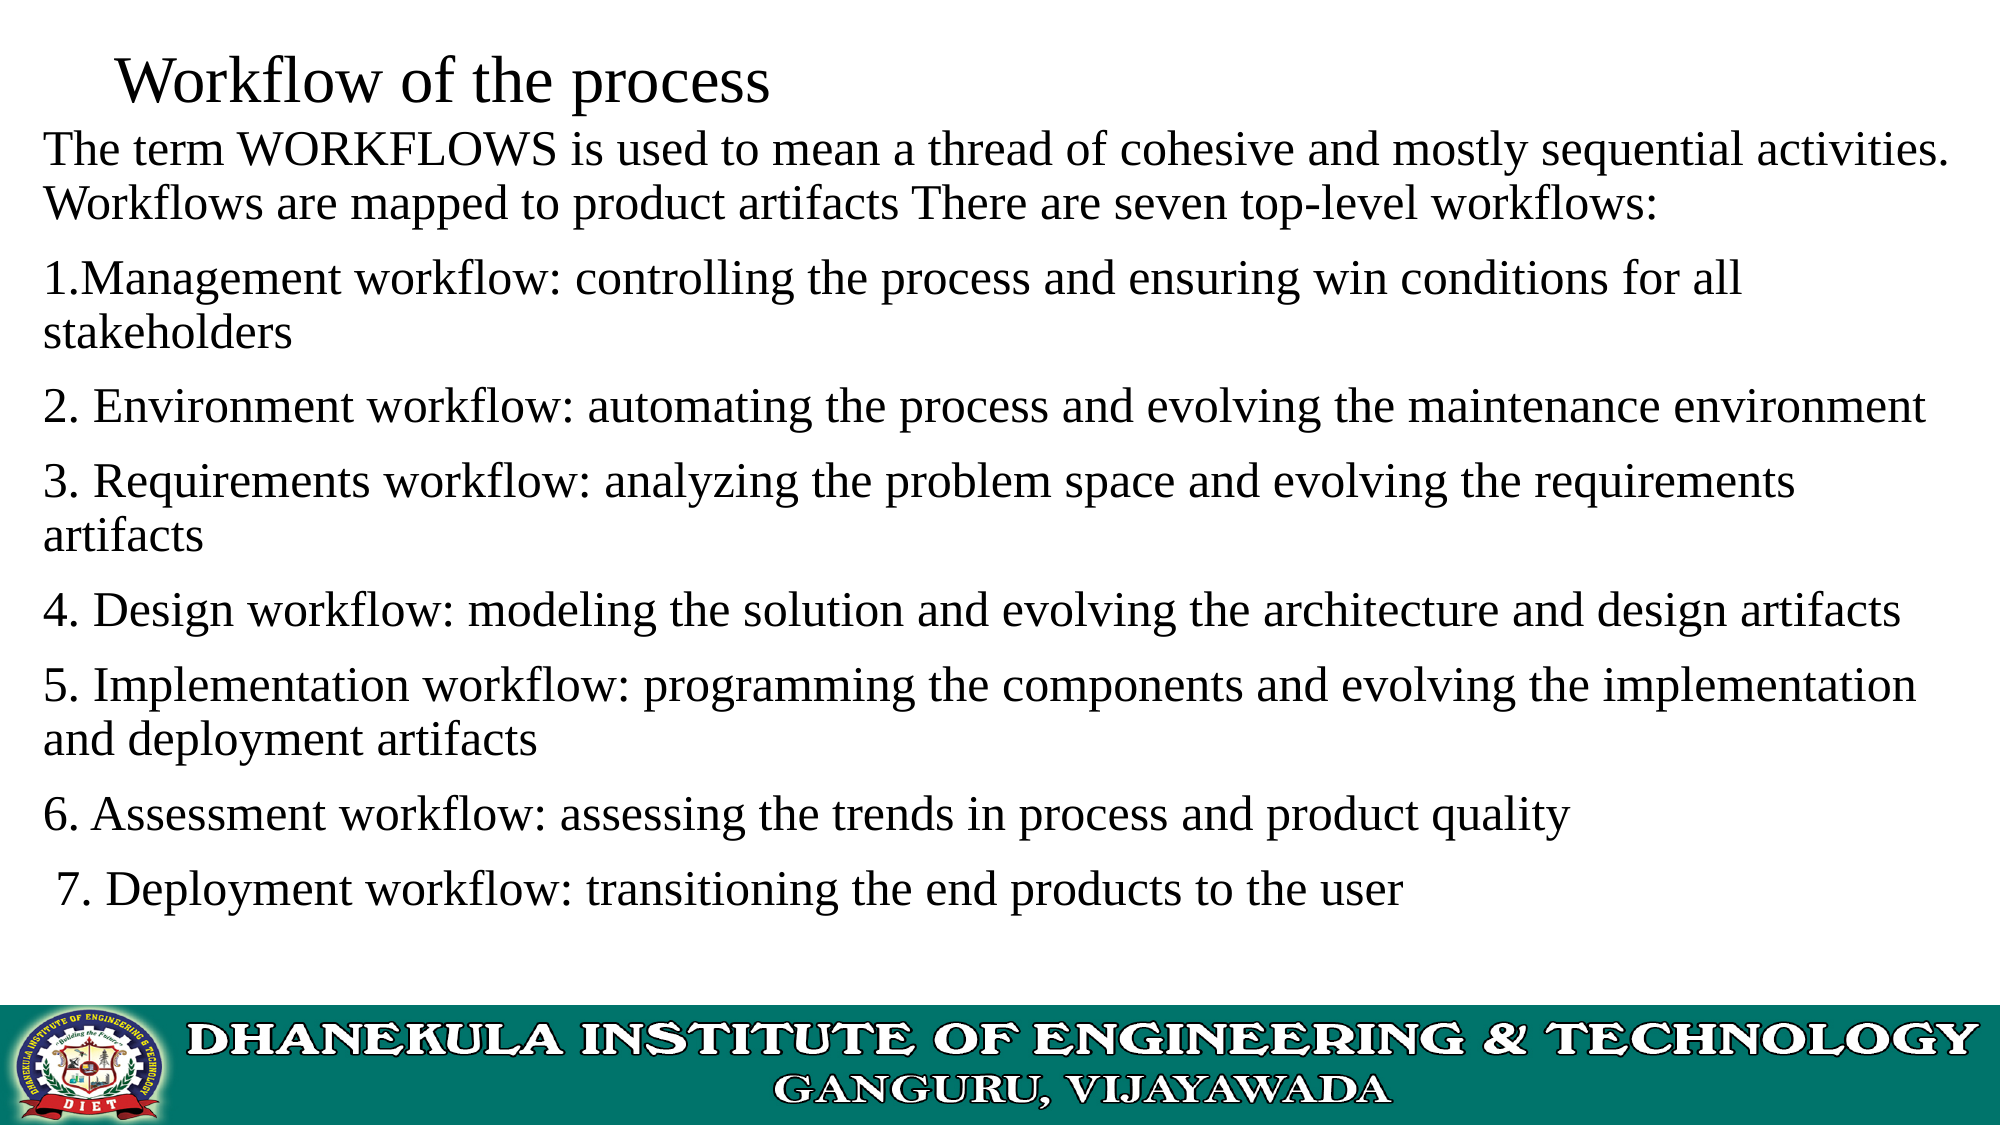

# Workflow of the process
The term WORKFLOWS is used to mean a thread of cohesive and mostly sequential activities. Workflows are mapped to product artifacts There are seven top-level workflows:
1.Management workflow: controlling the process and ensuring win conditions for all stakeholders
2. Environment workflow: automating the process and evolving the maintenance environment
3. Requirements workflow: analyzing the problem space and evolving the requirements artifacts
4. Design workflow: modeling the solution and evolving the architecture and design artifacts
5. Implementation workflow: programming the components and evolving the implementation and deployment artifacts
6. Assessment workflow: assessing the trends in process and product quality
 7. Deployment workflow: transitioning the end products to the user